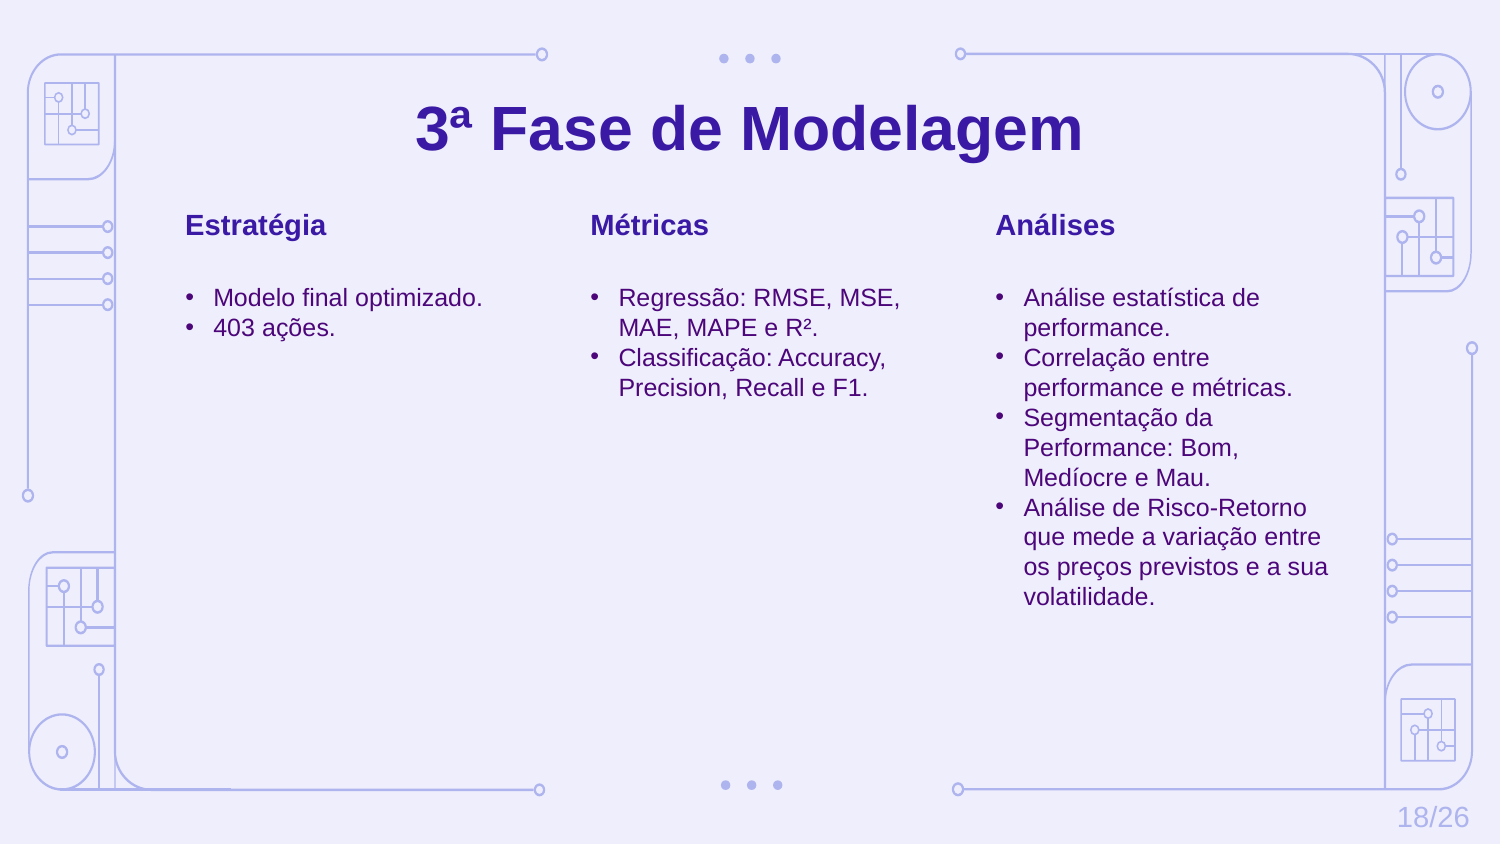

# 3ª Fase de Modelagem
Estratégia
Métricas
Análises
Modelo final optimizado.
403 ações.
Regressão: RMSE, MSE, MAE, MAPE e R².
Classificação: Accuracy, Precision, Recall e F1.

Análise estatística de performance.
Correlação entre performance e métricas.
Segmentação da Performance: Bom, Medíocre e Mau.
Análise de Risco-Retorno que mede a variação entre os preços previstos e a sua volatilidade.

18/26